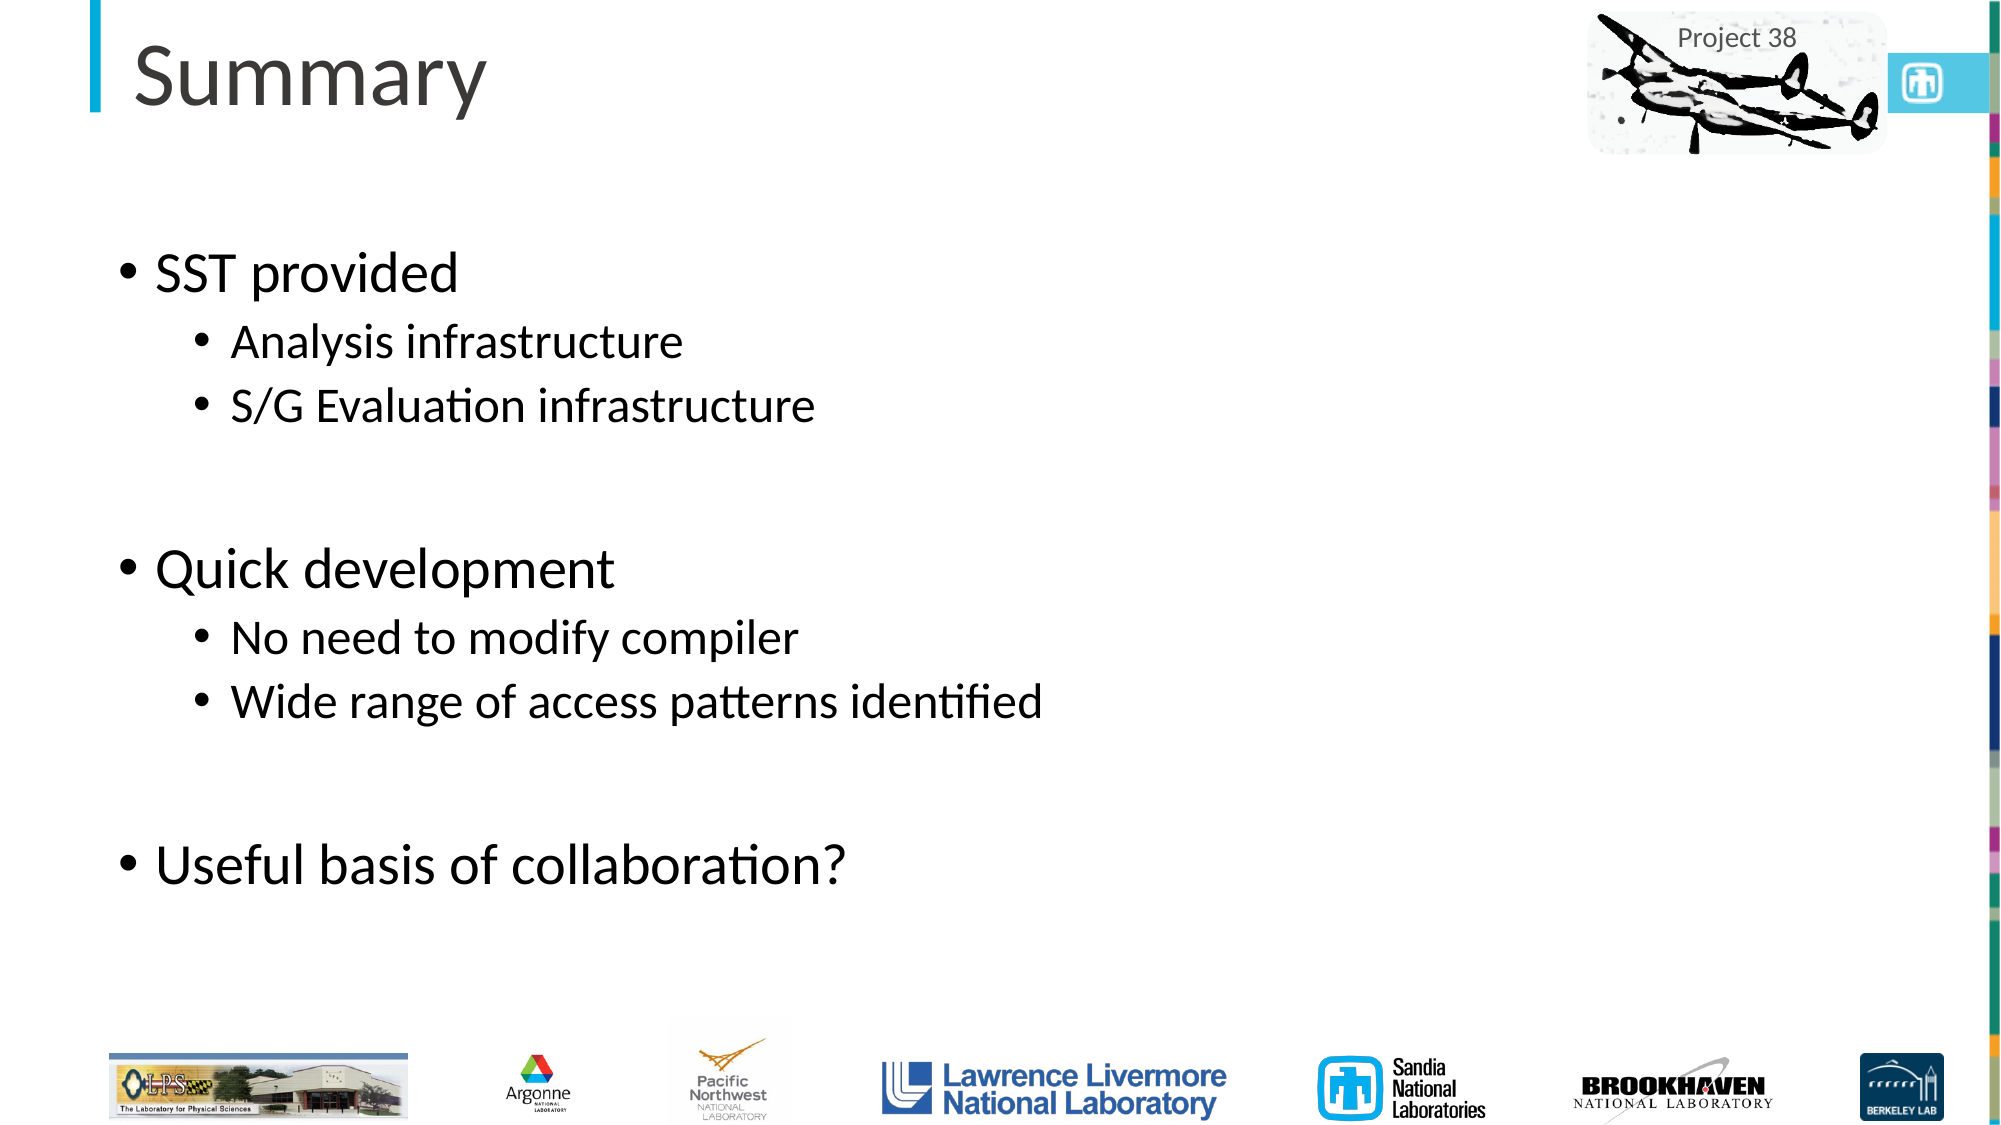

# Summary
SST provided
Analysis infrastructure
S/G Evaluation infrastructure

Quick development
No need to modify compiler
Wide range of access patterns identified

Useful basis of collaboration?